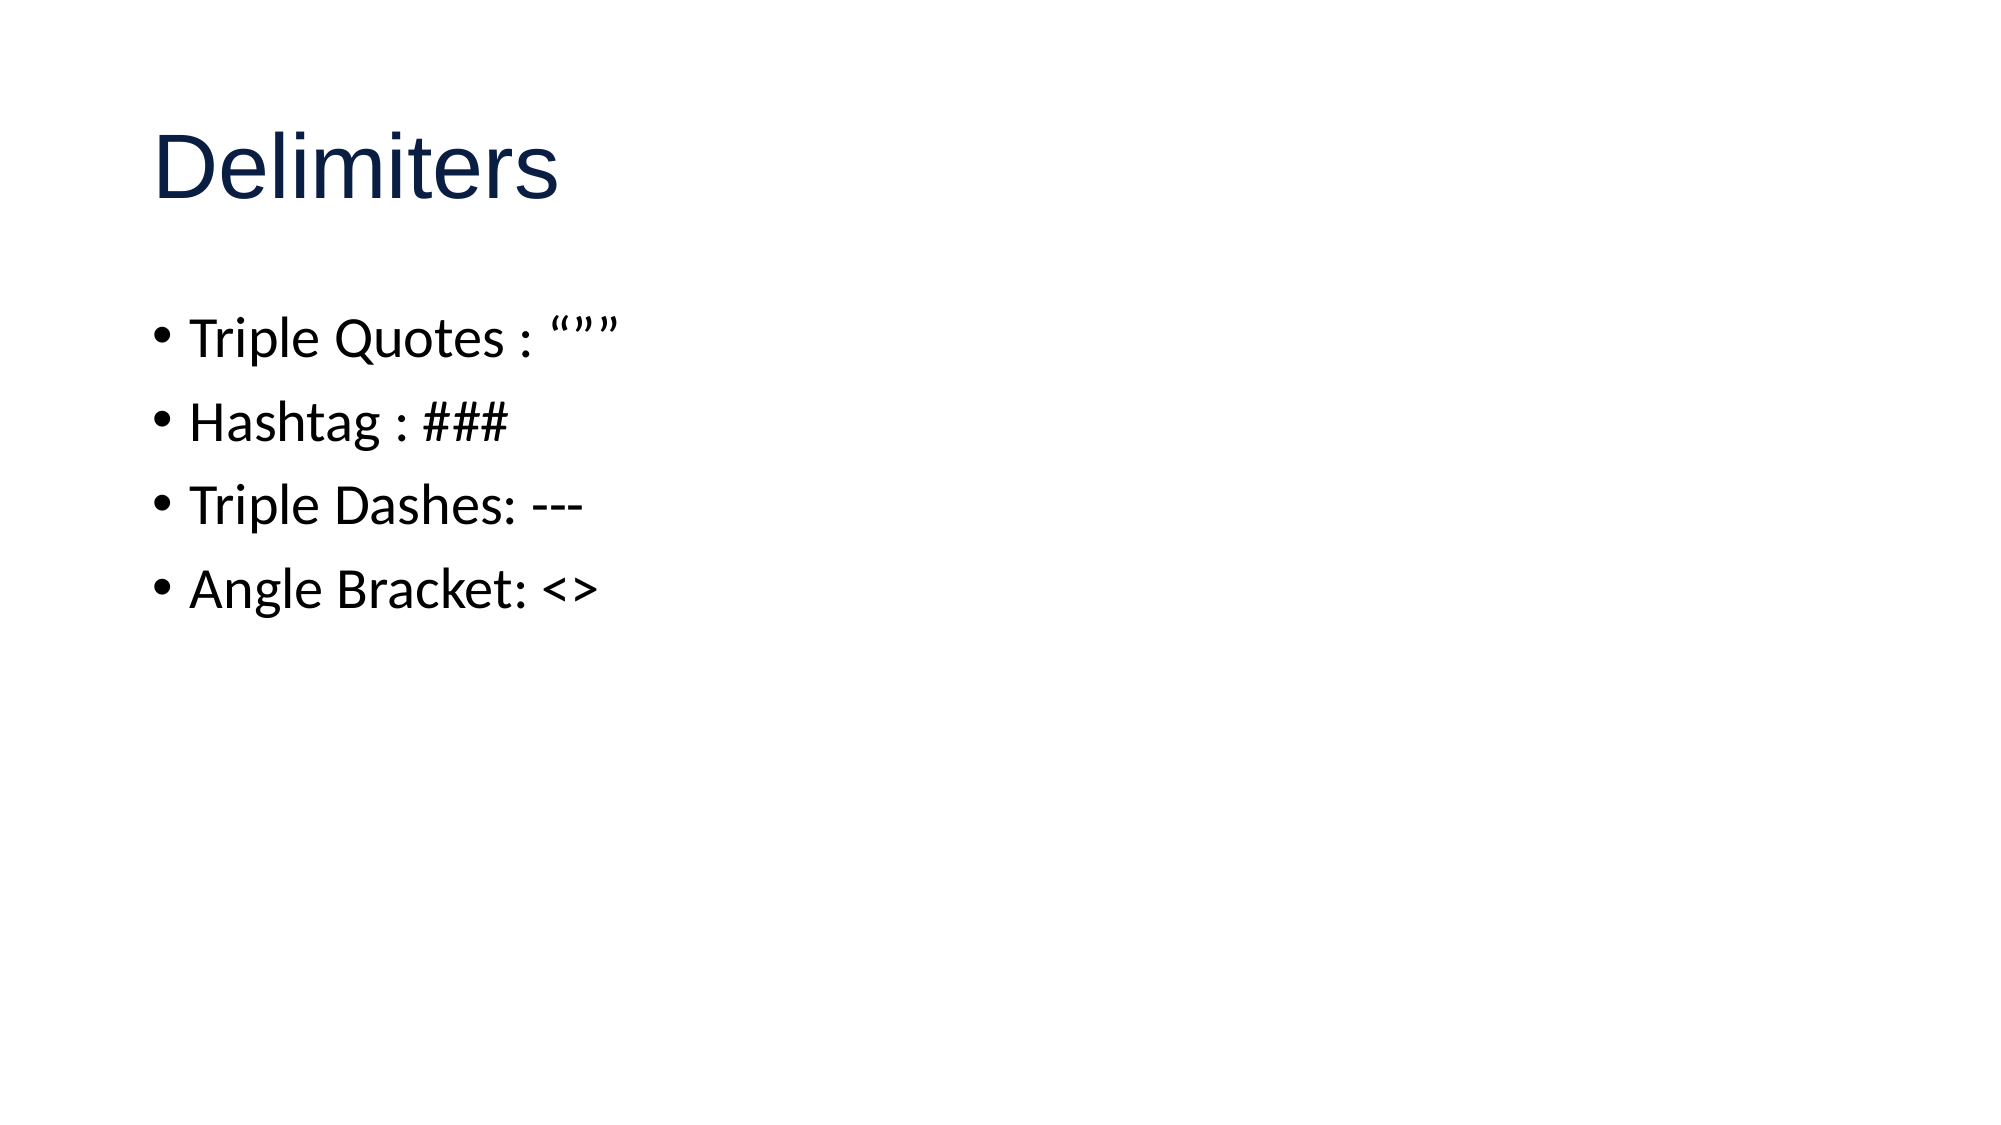

# Delimiters
Triple Quotes : “””
Hashtag : ###
Triple Dashes: ---
Angle Bracket: <>